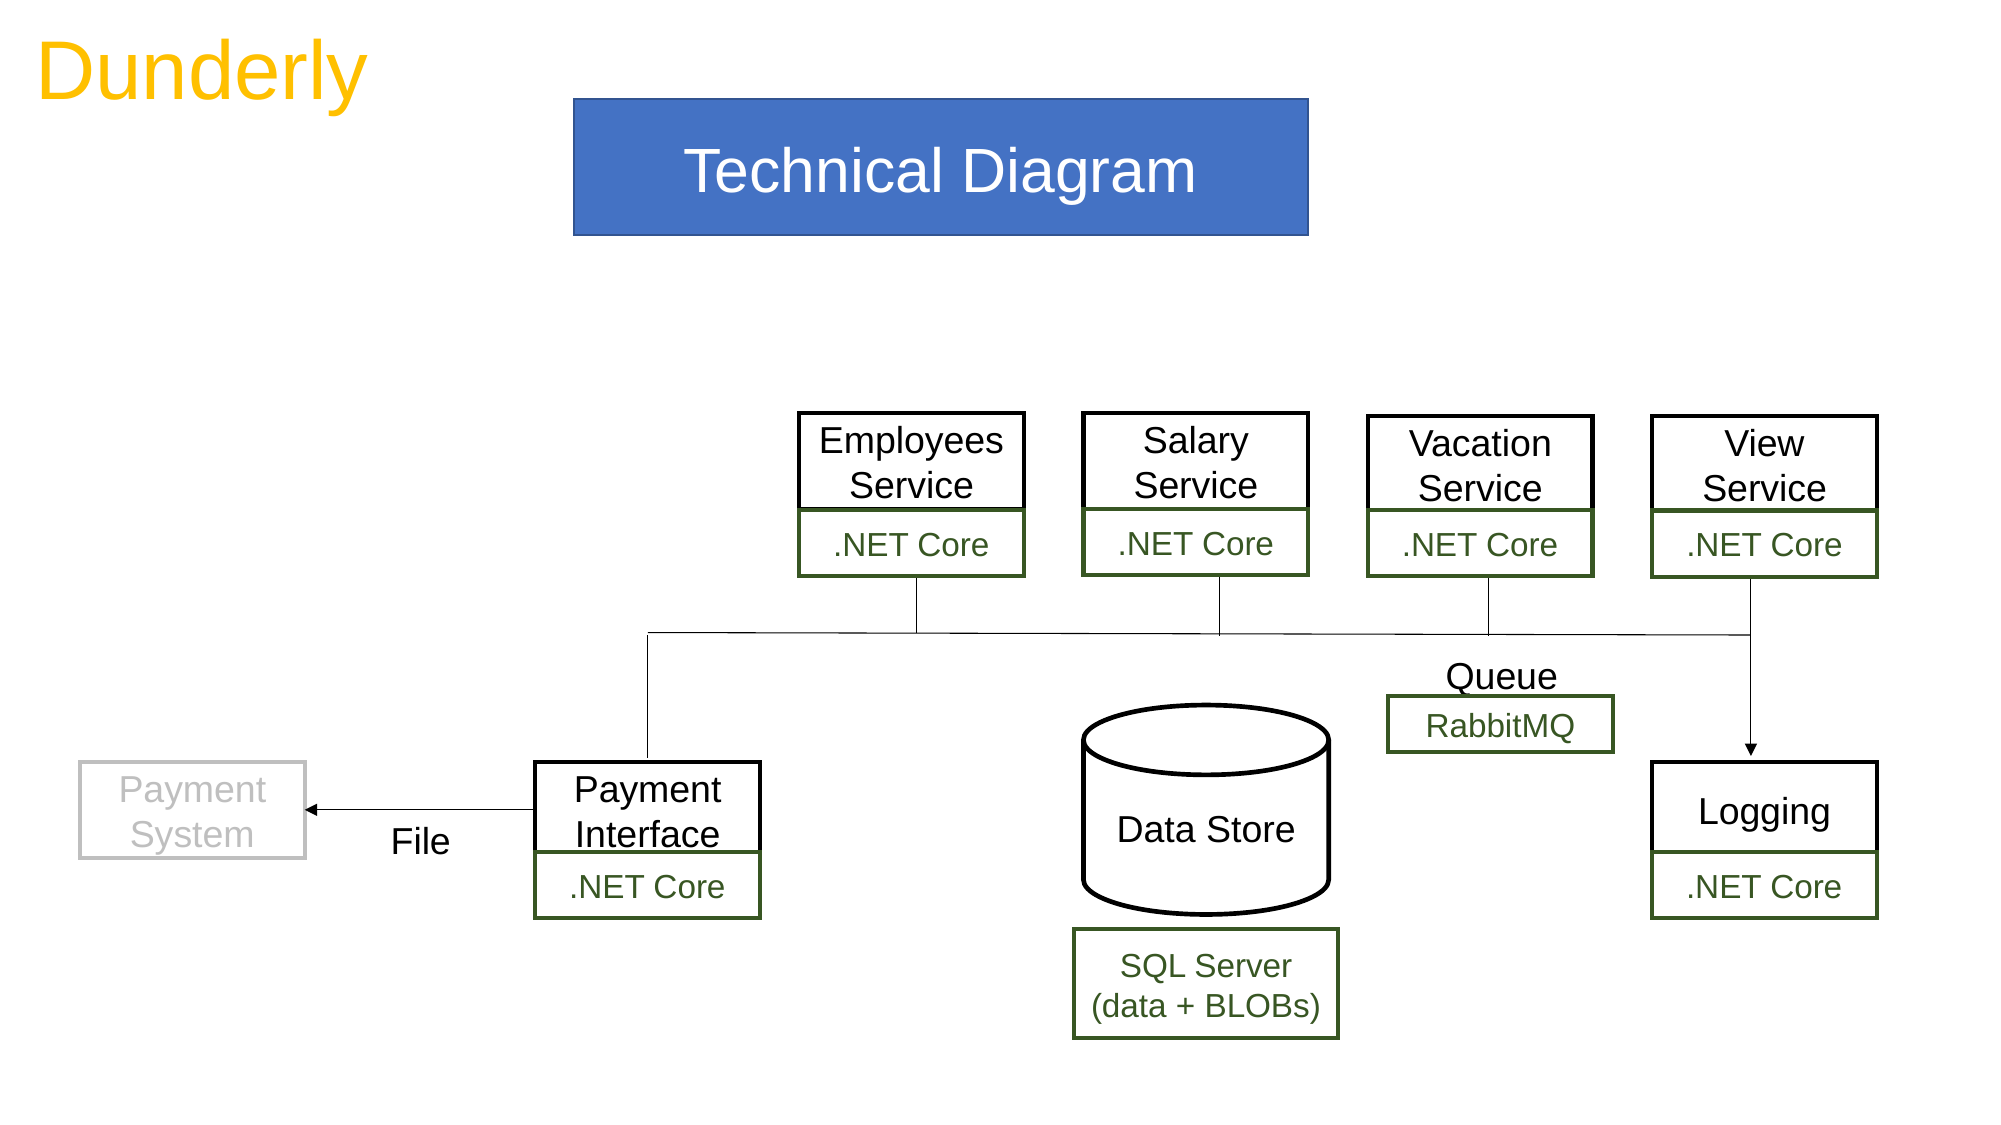

Dunderly
Technical Diagram
Employees Service
Salary Service
Vacation Service
View Service
.NET Core
.NET Core
.NET Core
.NET Core
Queue
RabbitMQ
Data Store
Payment System
Payment Interface
Logging
File
.NET Core
.NET Core
SQL Server (data + BLOBs)